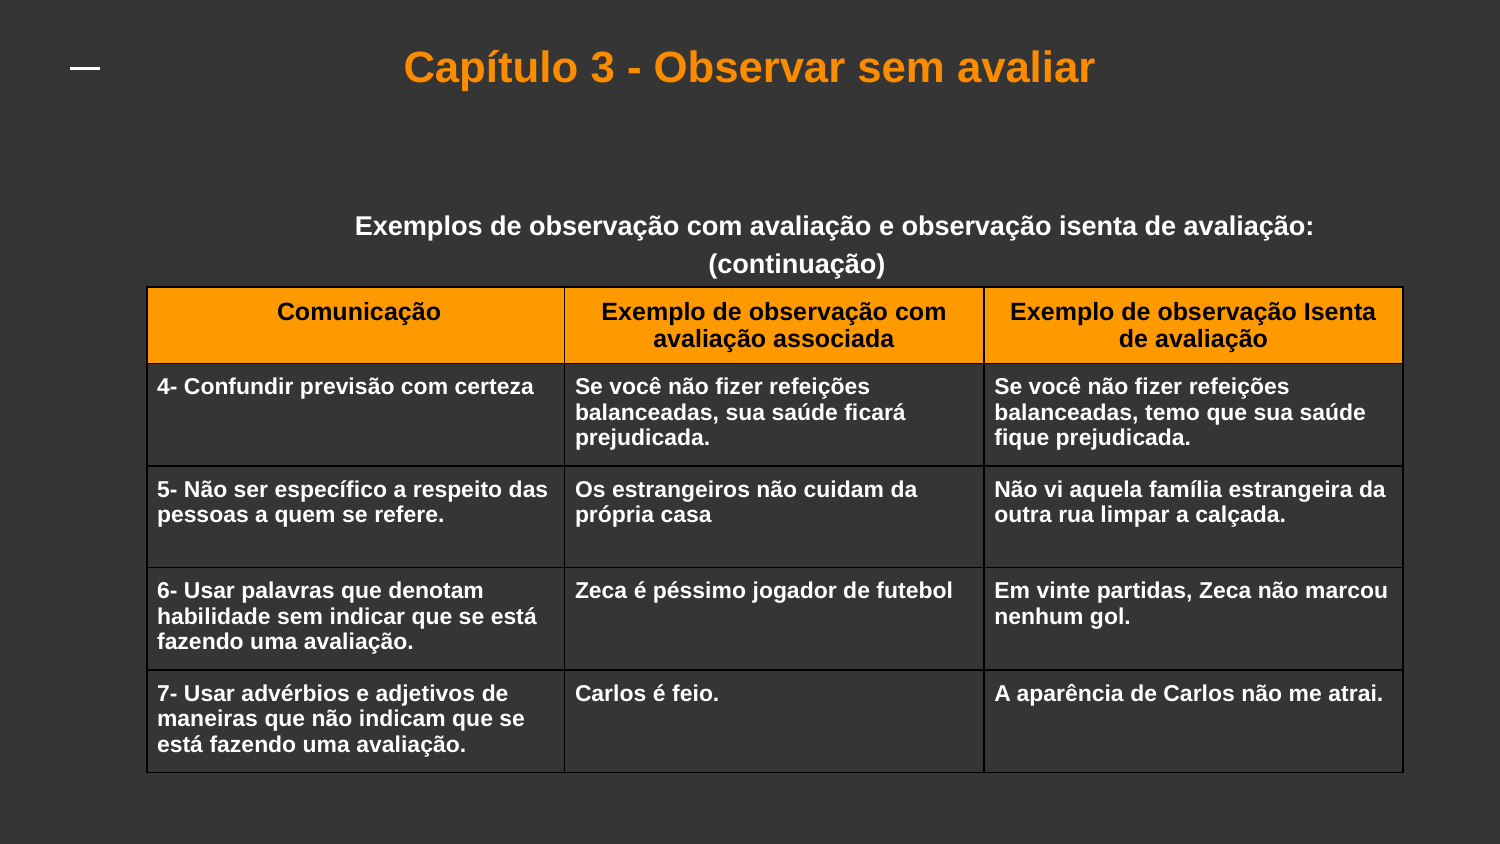

# Capítulo 3 - Observar sem avaliar

Exemplos de observação com avaliação e observação isenta de avaliação: (continuação)

| Comunicação | Exemplo de observação com avaliação associada | Exemplo de observação Isenta de avaliação |
| --- | --- | --- |
| 4- Confundir previsão com certeza | Se você não fizer refeições balanceadas, sua saúde ficará prejudicada. | Se você não fizer refeições balanceadas, temo que sua saúde fique prejudicada. |
| 5- Não ser específico a respeito das pessoas a quem se refere. | Os estrangeiros não cuidam da própria casa | Não vi aquela família estrangeira da outra rua limpar a calçada. |
| 6- Usar palavras que denotam habilidade sem indicar que se está fazendo uma avaliação. | Zeca é péssimo jogador de futebol | Em vinte partidas, Zeca não marcou nenhum gol. |
| 7- Usar advérbios e adjetivos de maneiras que não indicam que se está fazendo uma avaliação. | Carlos é feio. | A aparência de Carlos não me atrai. |